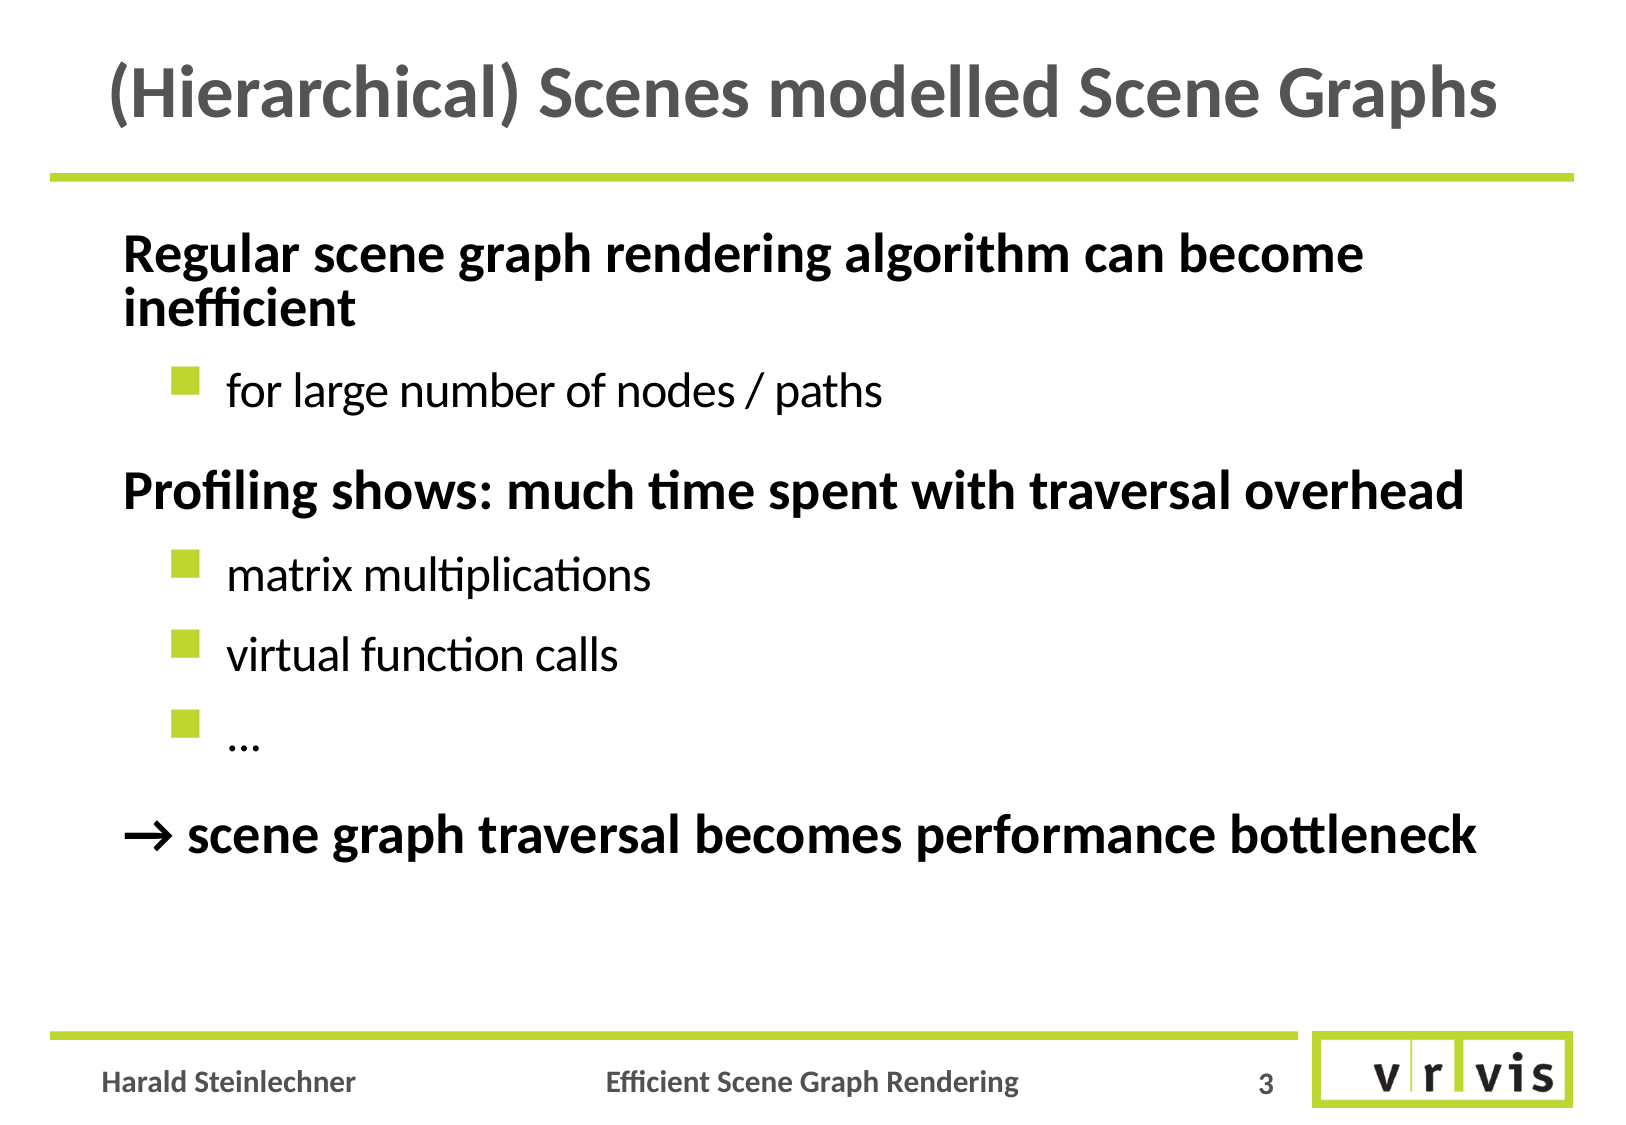

# (Hierarchical) Scenes modelled Scene Graphs
Regular scene graph rendering algorithm can become inefficient
for large number of nodes / paths
Profiling shows: much time spent with traversal overhead
matrix multiplications
virtual function calls
...
→ scene graph traversal becomes performance bottleneck

3